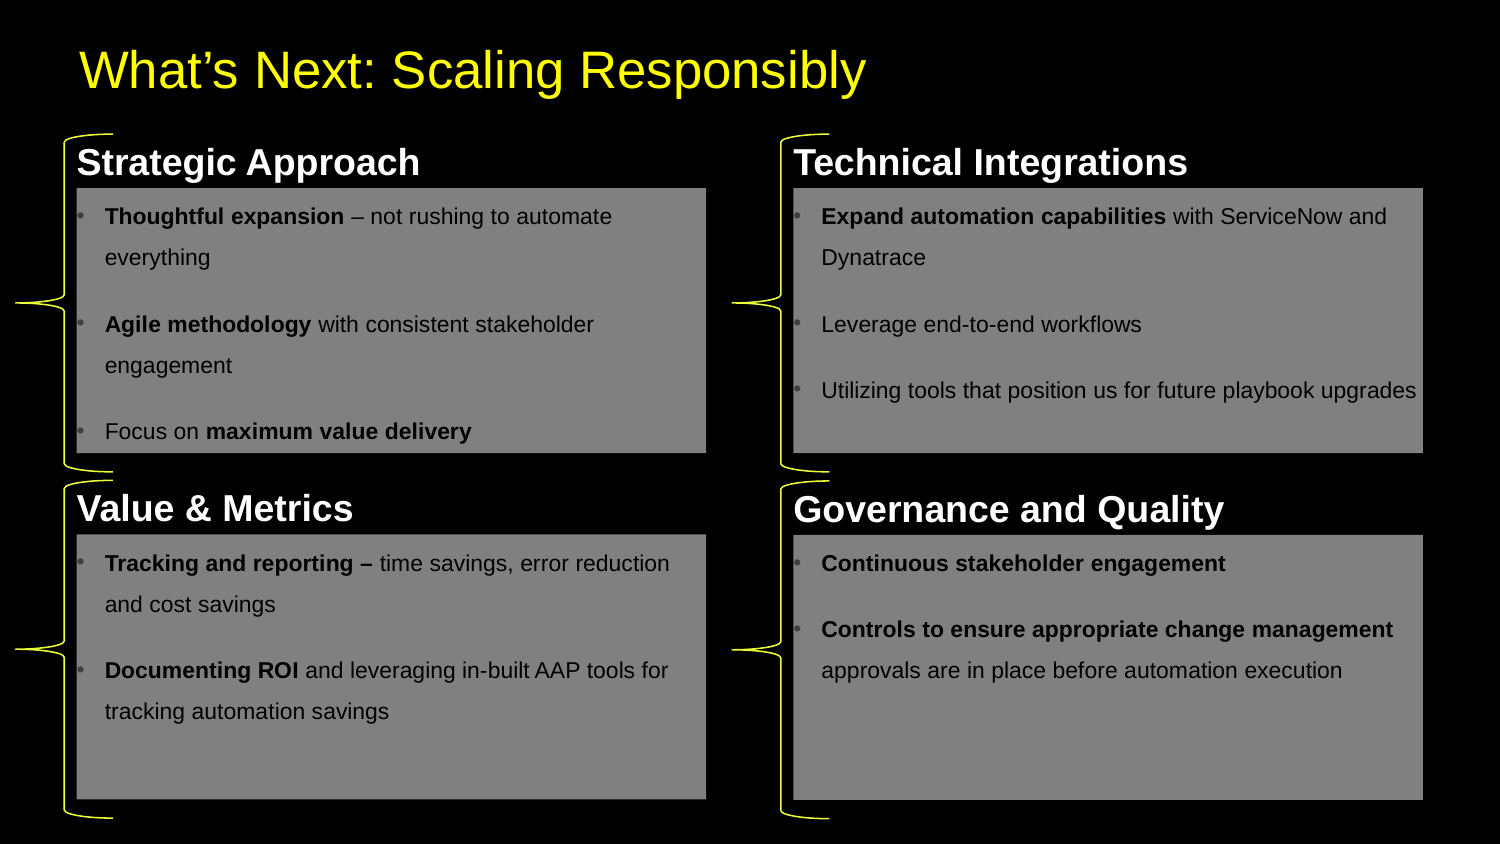

# What’s Next: Scaling Responsibly
Strategic Approach
Technical Integrations

Thoughtful expansion – not rushing to automate everything
Agile methodology with consistent stakeholder engagement
Focus on maximum value delivery

Expand automation capabilities with ServiceNow and Dynatrace
Leverage end-to-end workflows
Utilizing tools that position us for future playbook upgrades

Value & Metrics

Governance and Quality

Tracking and reporting – time savings, error reduction and cost savings
Documenting ROI and leveraging in-built AAP tools for tracking automation savings

Continuous stakeholder engagement
Controls to ensure appropriate change management approvals are in place before automation execution